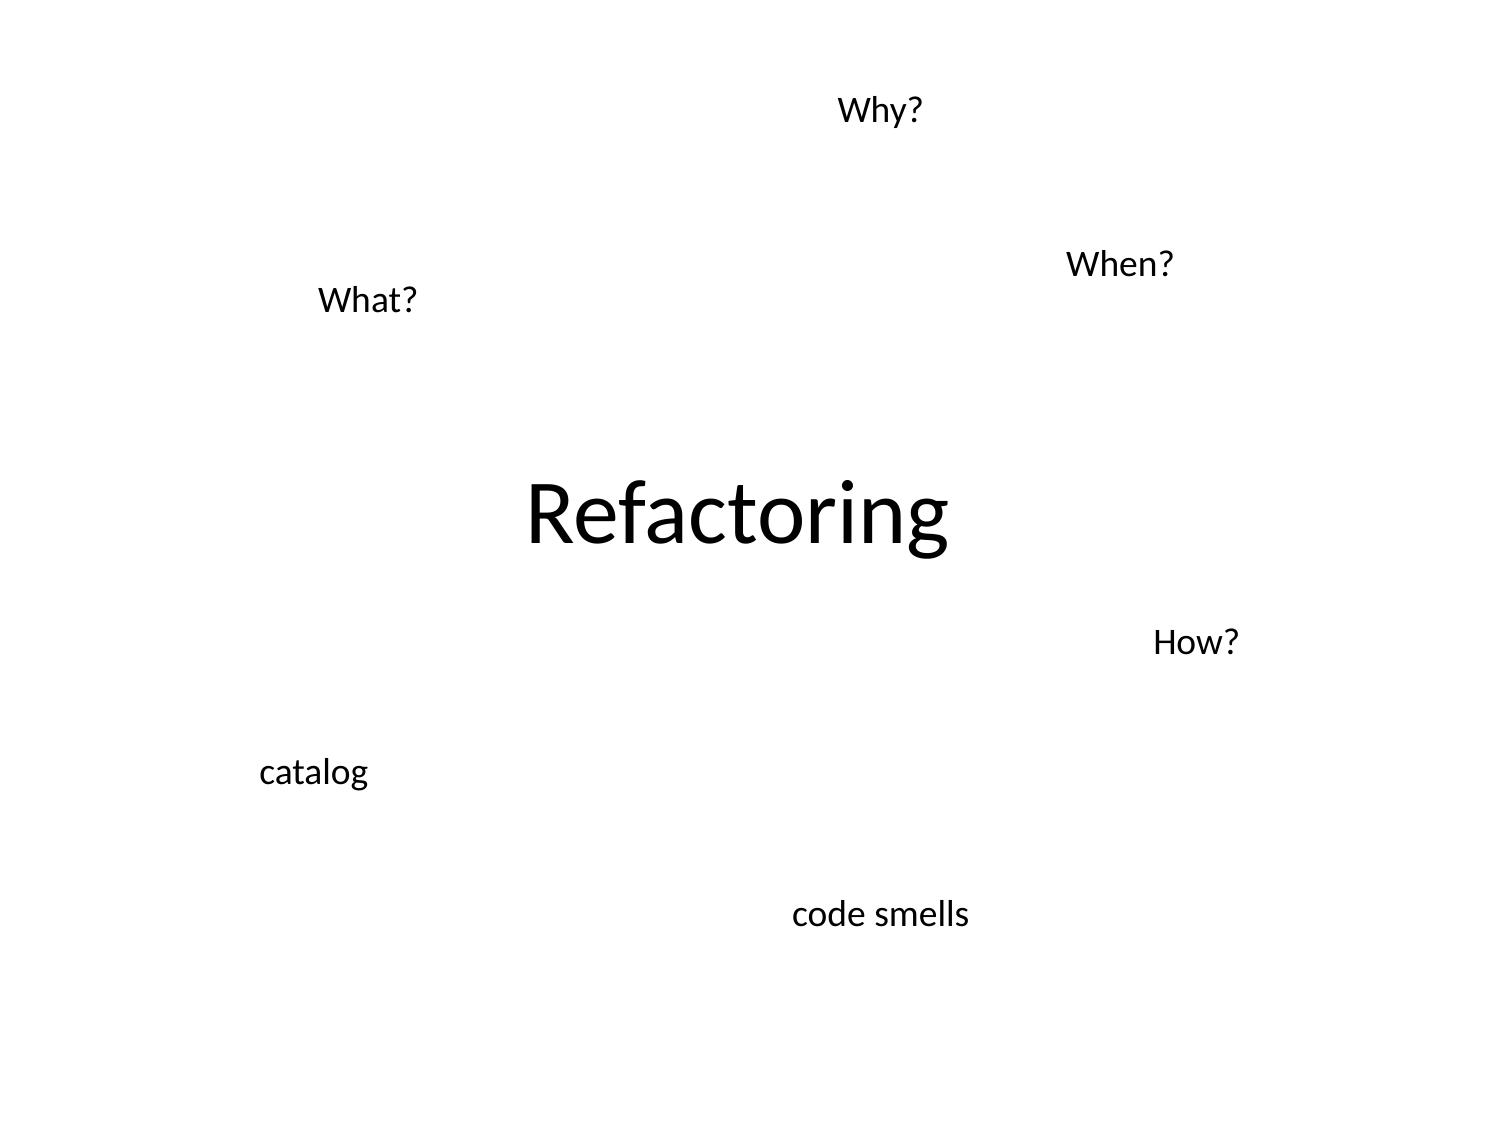

Why?
When?
What?
# Refactoring
How?
catalog
code smells